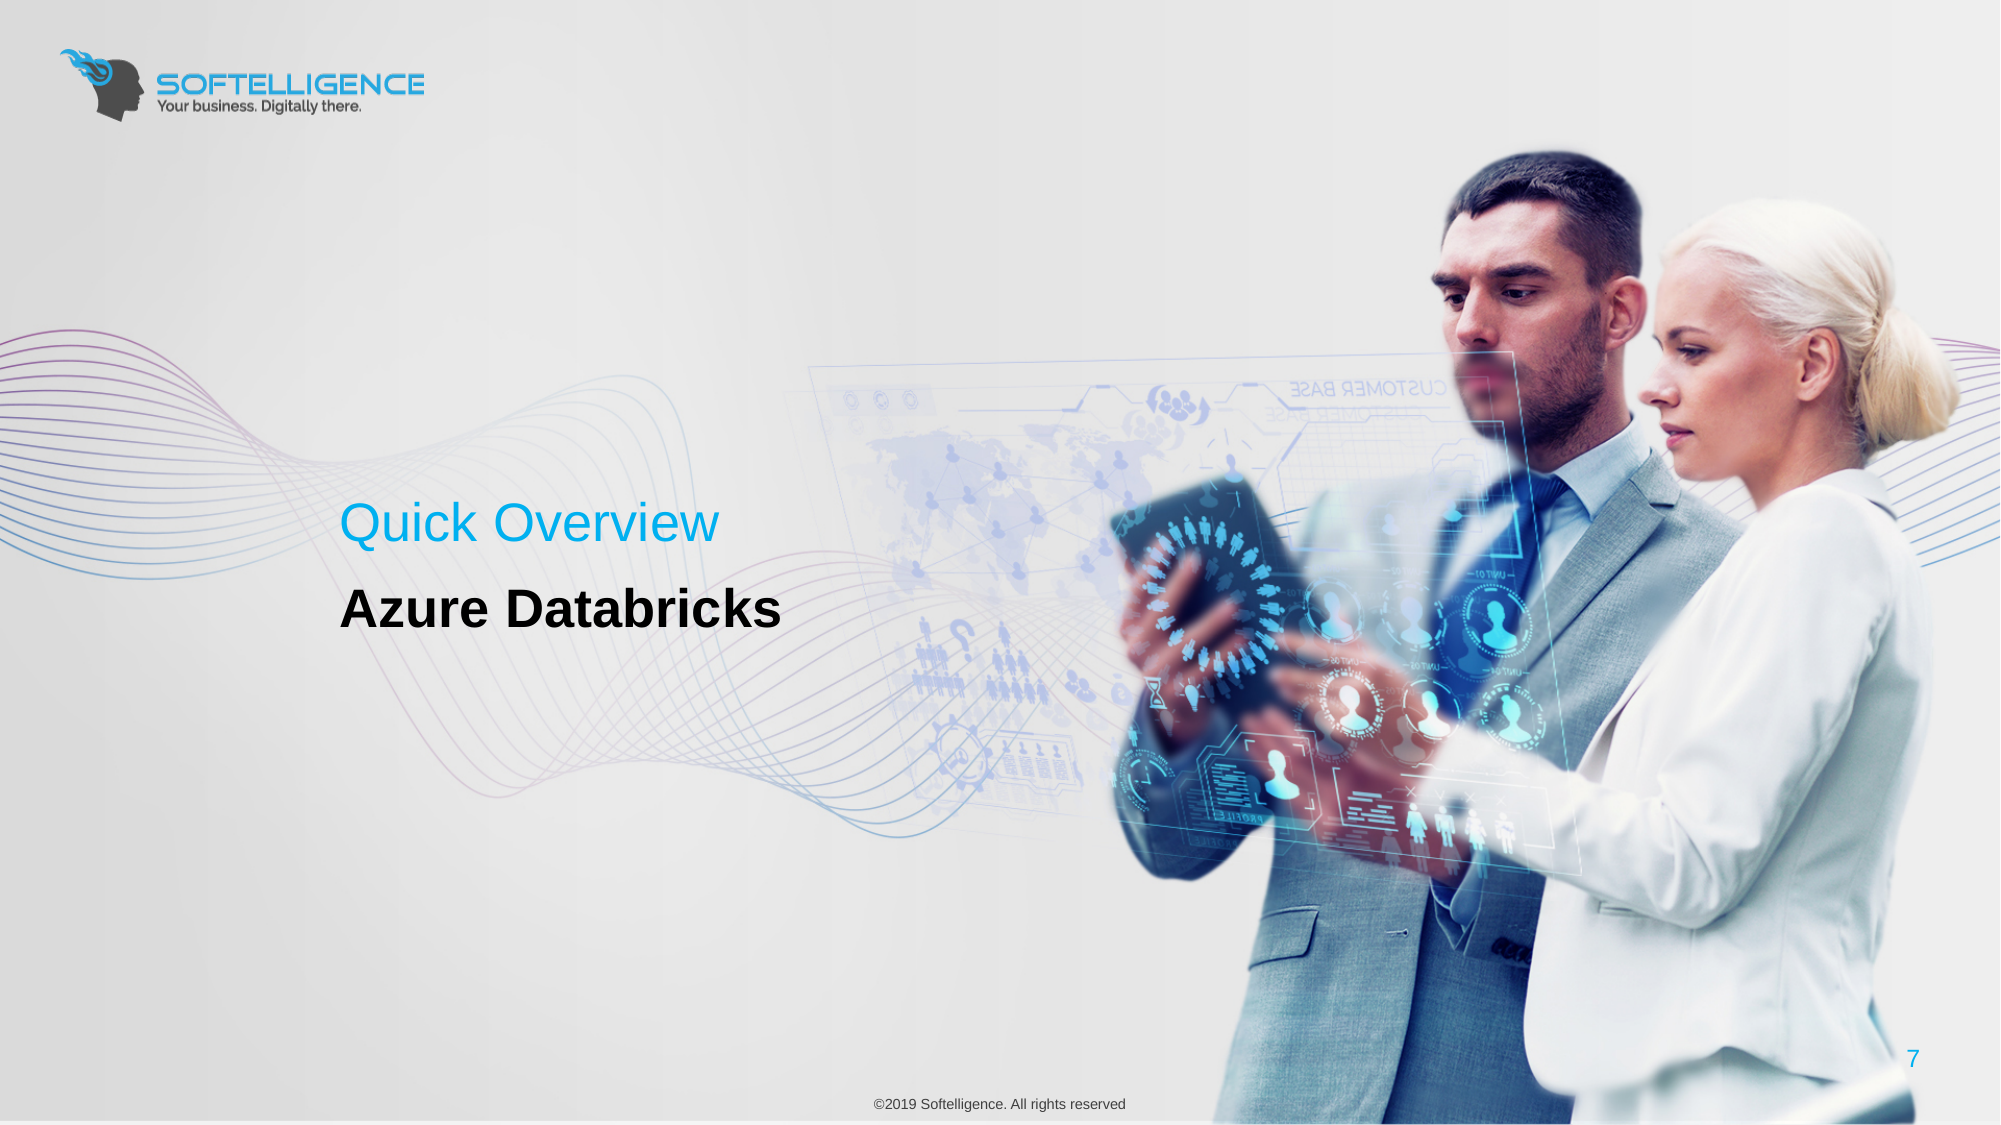

Quick Overview
Azure Databricks
7
©2019 Softelligence. All rights reserved